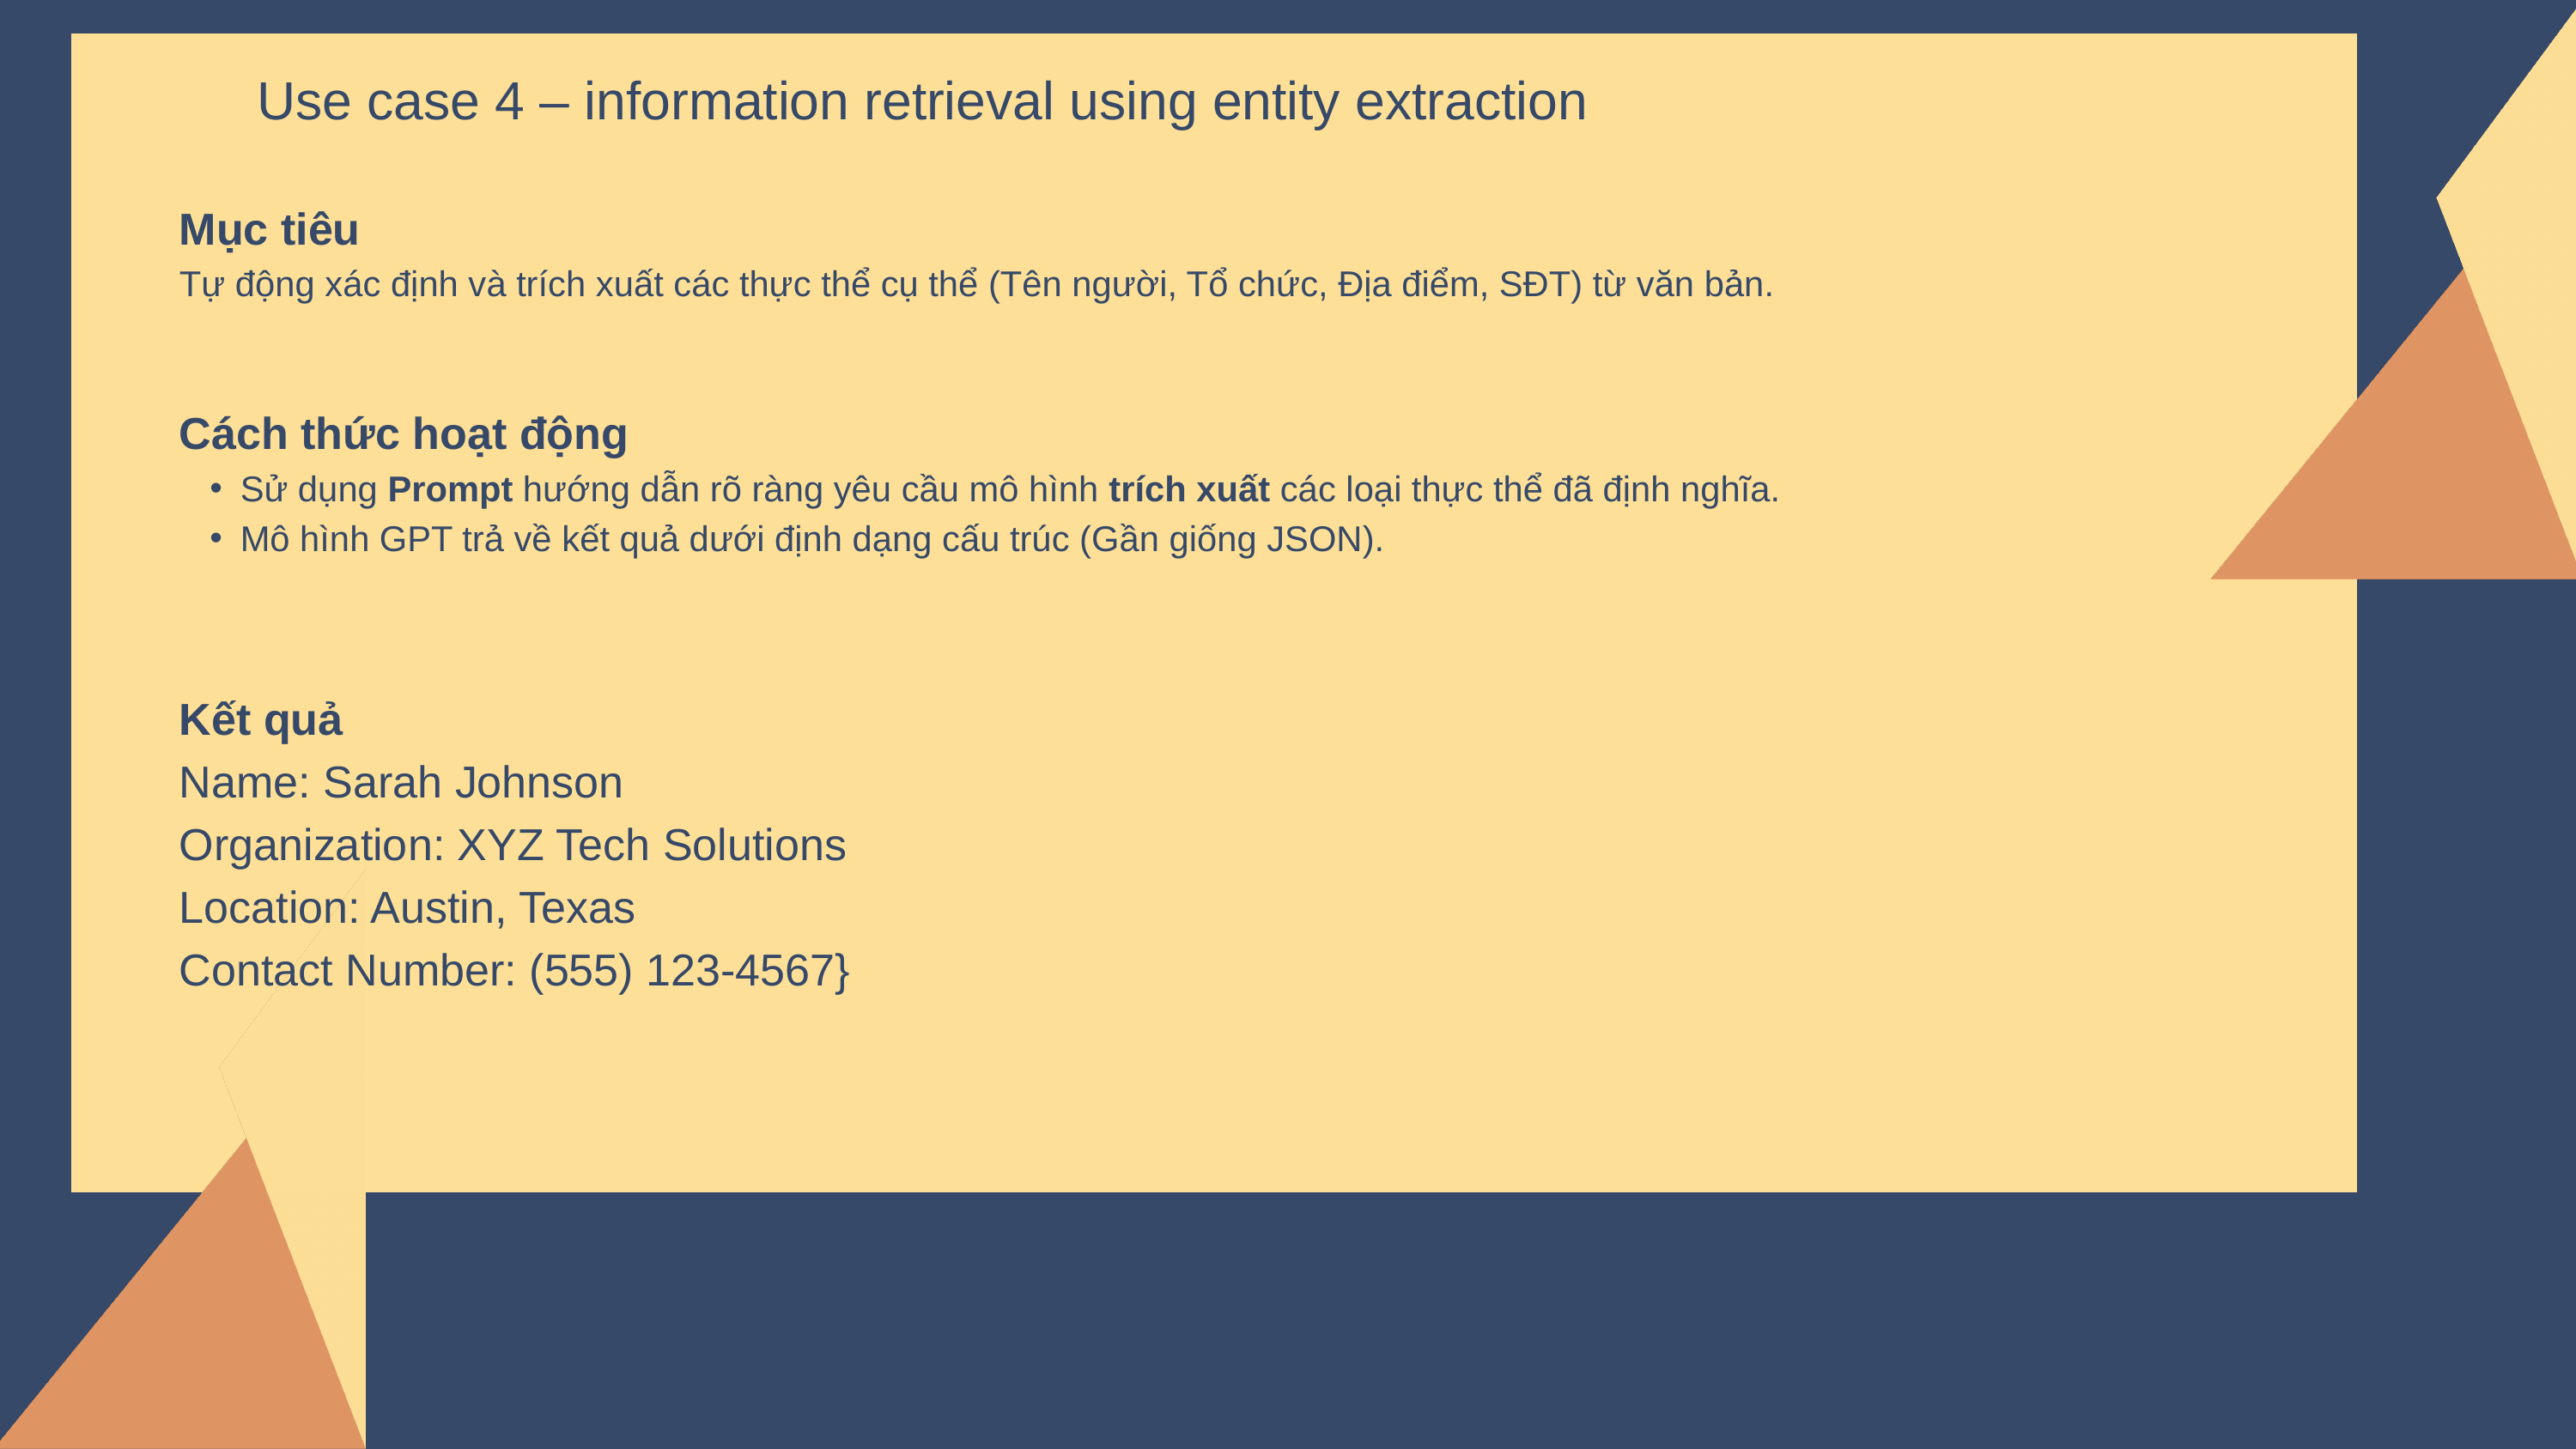

Use case 4 – information retrieval using entity extraction

Mục tiêu
Tự động xác định và trích xuất các thực thể cụ thể (Tên người, Tổ chức, Địa điểm, SĐT) từ văn bản.
Cách thức hoạt động
Sử dụng Prompt hướng dẫn rõ ràng yêu cầu mô hình trích xuất các loại thực thể đã định nghĩa.
Mô hình GPT trả về kết quả dưới định dạng cấu trúc (Gần giống JSON).

Kết quả
Name: Sarah Johnson
Organization: XYZ Tech Solutions
Location: Austin, Texas
Contact Number: (555) 123-4567}